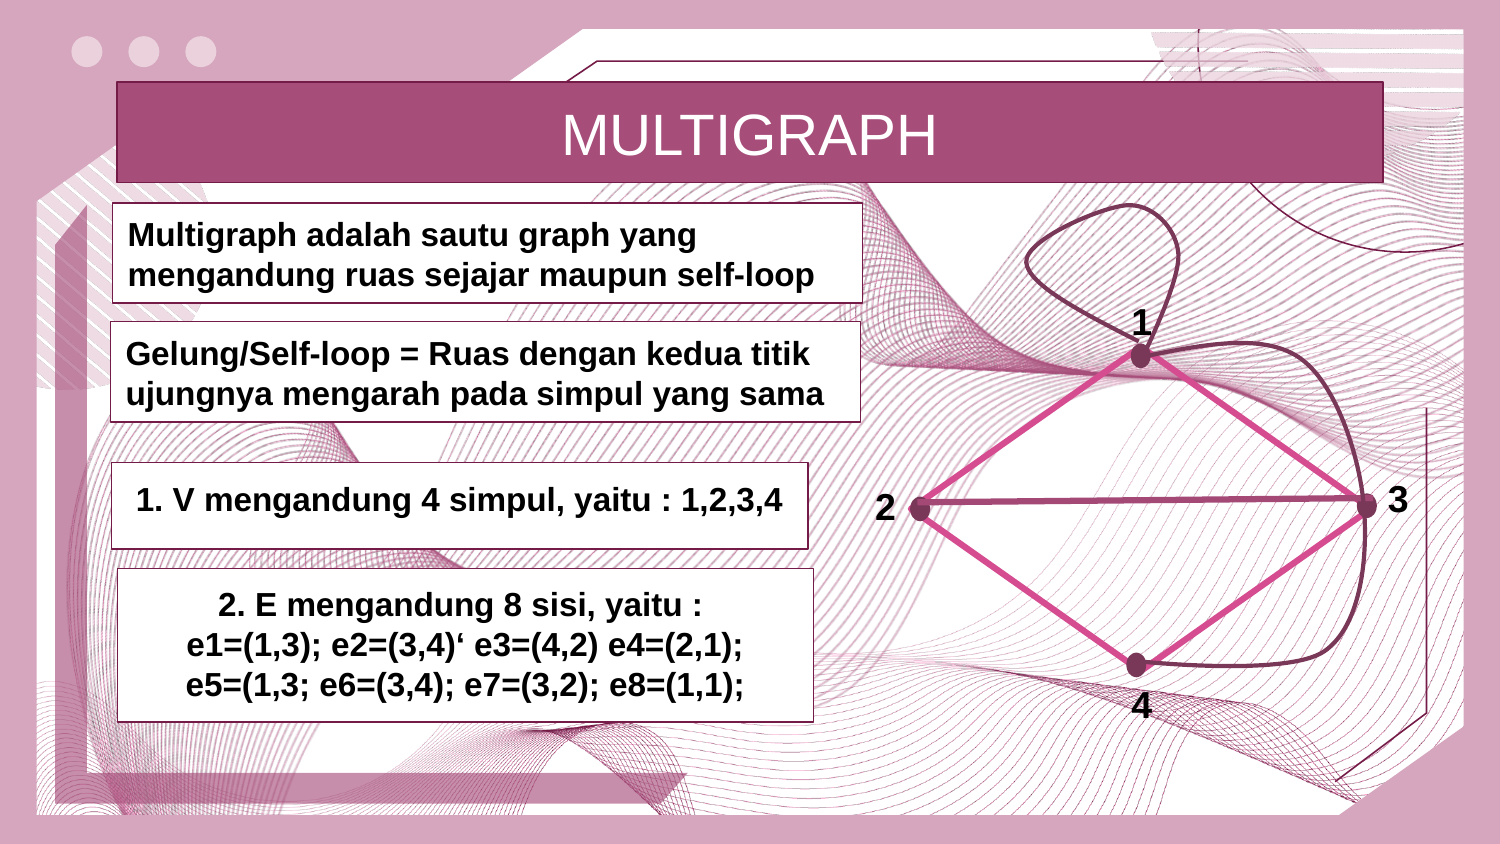

MULTIGRAPH
Multigraph adalah sautu graph yang mengandung ruas sejajar maupun self-loop

1
Gelung/Self-loop = Ruas dengan kedua titik ujungnya mengarah pada simpul yang sama

1. V mengandung 4 simpul, yaitu : 1,2,3,4

3
2

2. E mengandung 8 sisi, yaitu :
e1=(1,3); e2=(3,4)‘ e3=(4,2) e4=(2,1); e5=(1,3; e6=(3,4); e7=(3,2); e8=(1,1);

4